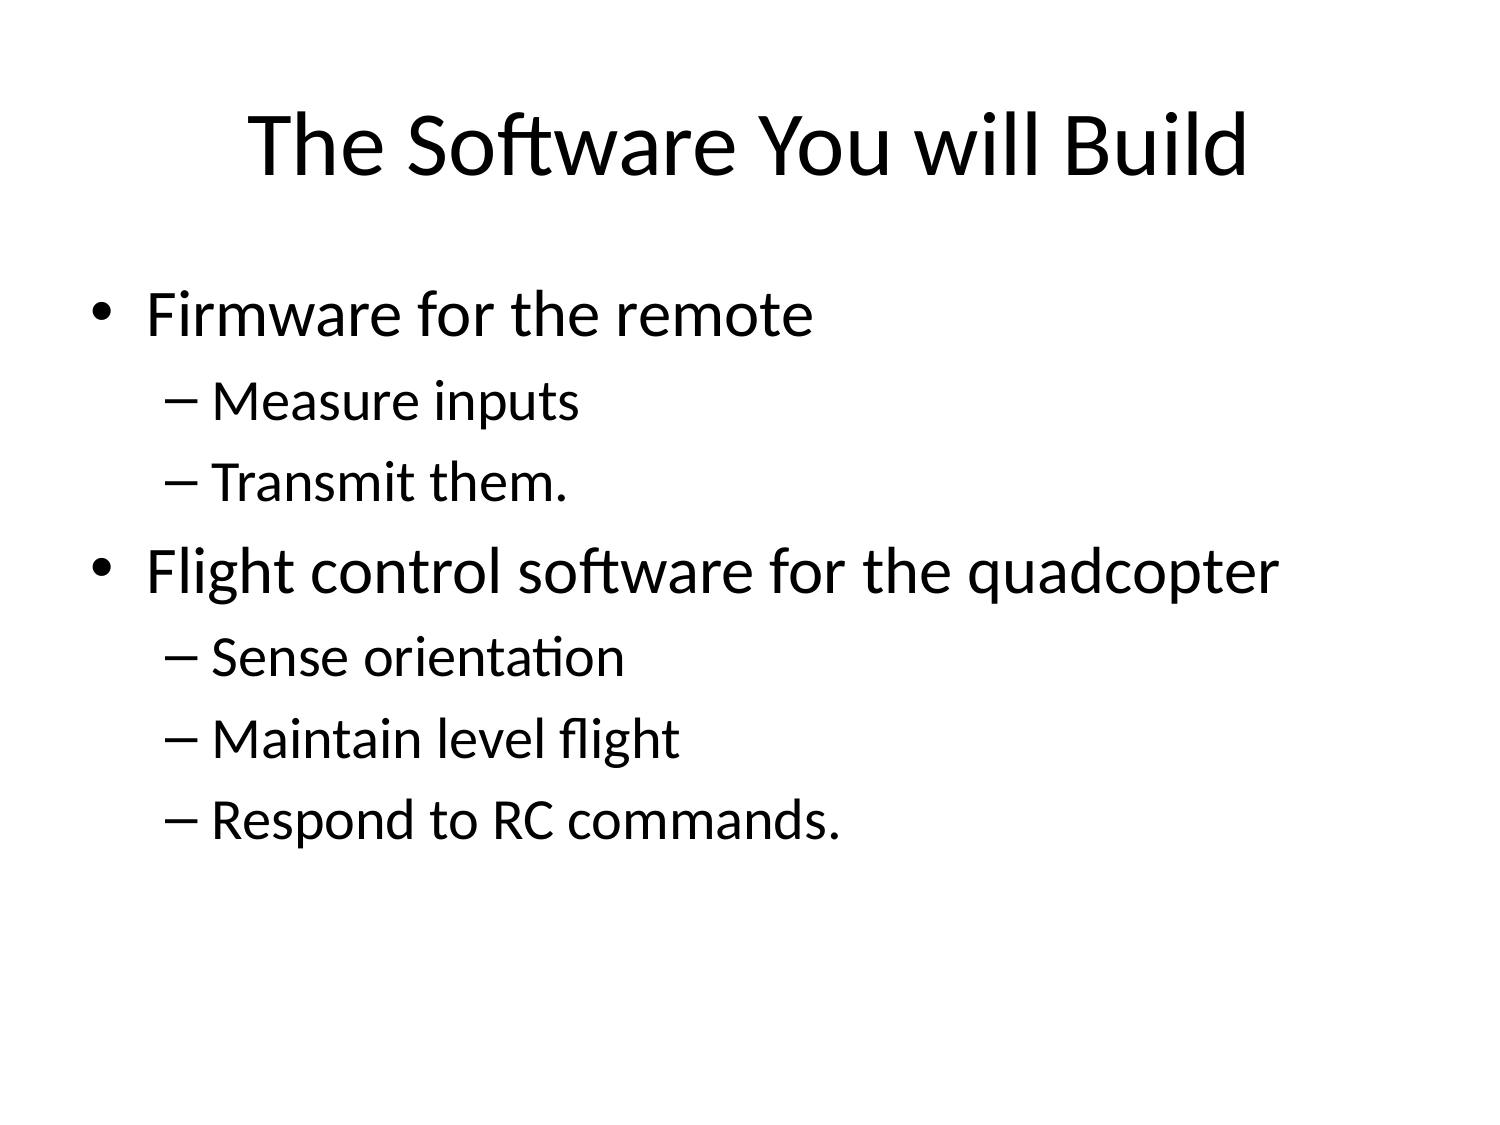

# The Software You will Build
Firmware for the remote
Measure inputs
Transmit them.
Flight control software for the quadcopter
Sense orientation
Maintain level flight
Respond to RC commands.